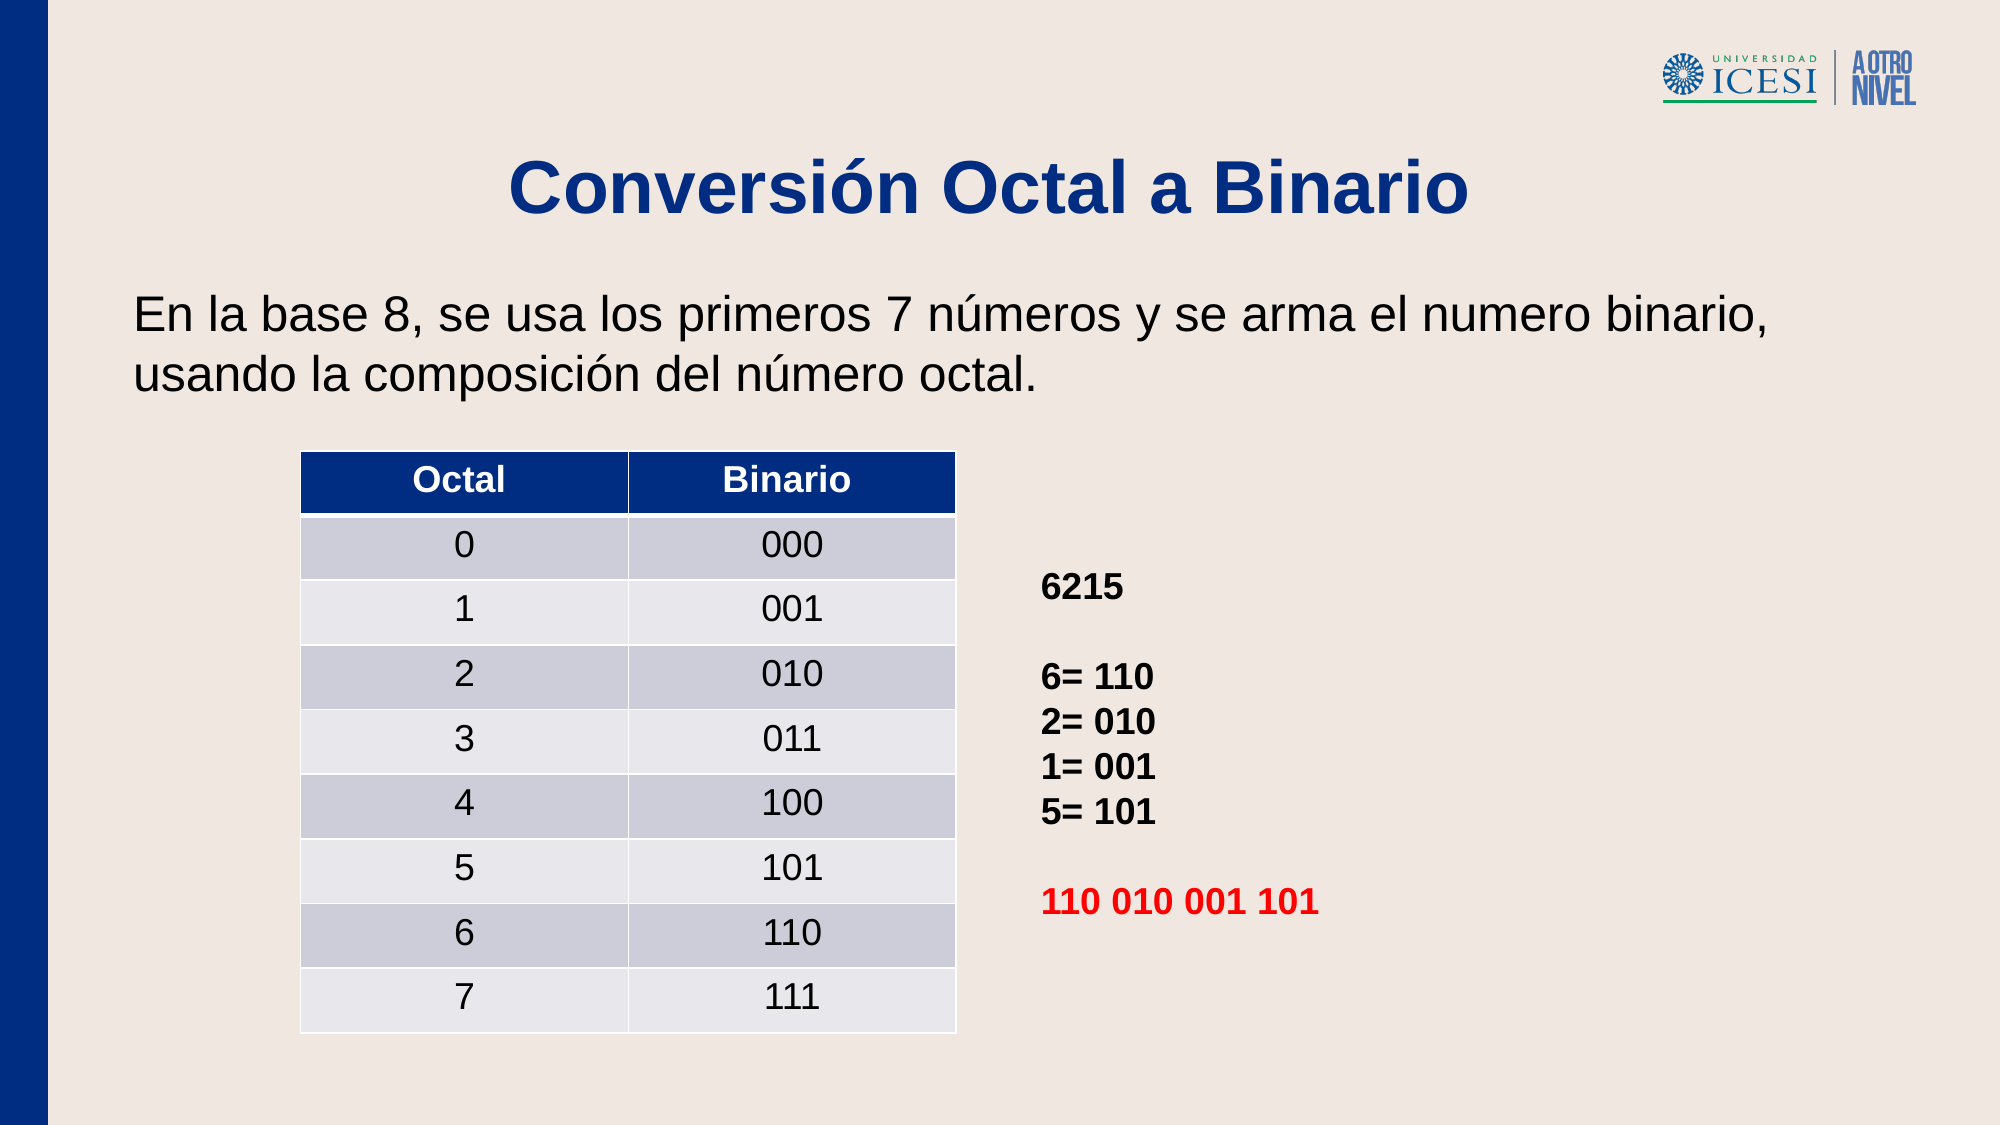

Conversión Octal a Binario
En la base 8, se usa los primeros 7 números y se arma el numero binario, usando la composición del número octal.
| Octal | Binario |
| --- | --- |
| 0 | 000 |
| 1 | 001 |
| 2 | 010 |
| 3 | 011 |
| 4 | 100 |
| 5 | 101 |
| 6 | 110 |
| 7 | 111 |
6215

6= 110
2= 010
1= 001
5= 101

110 010 001 101